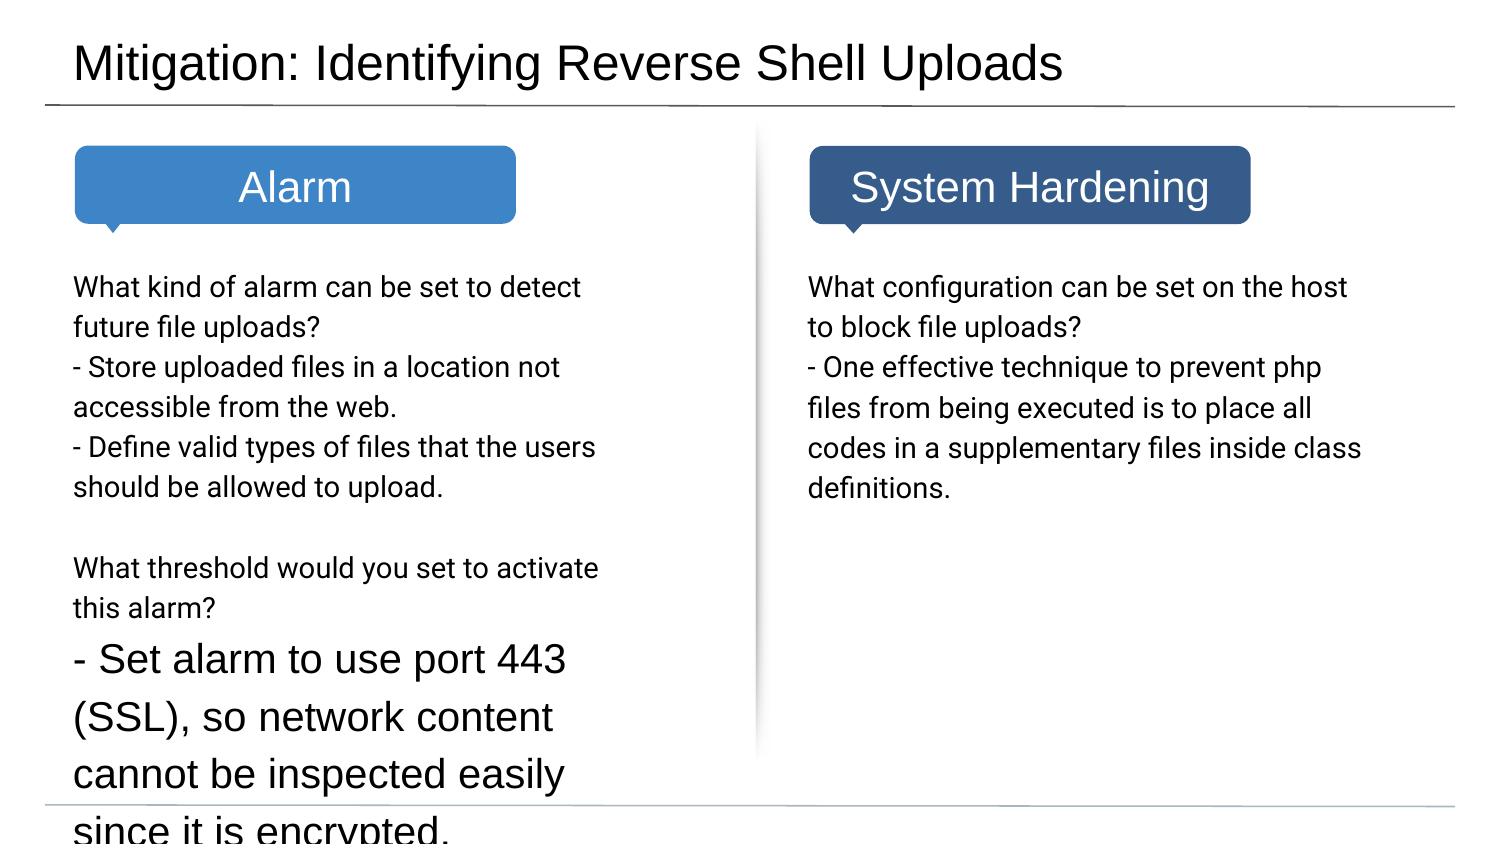

# Mitigation: Identifying Reverse Shell Uploads
What kind of alarm can be set to detect future file uploads?
- Store uploaded files in a location not accessible from the web.
- Define valid types of files that the users should be allowed to upload.

What threshold would you set to activate this alarm?
- Set alarm to use port 443 (SSL), so network content cannot be inspected easily since it is encrypted.

What configuration can be set on the host to block file uploads?
- One effective technique to prevent php files from being executed is to place all codes in a supplementary files inside class definitions.